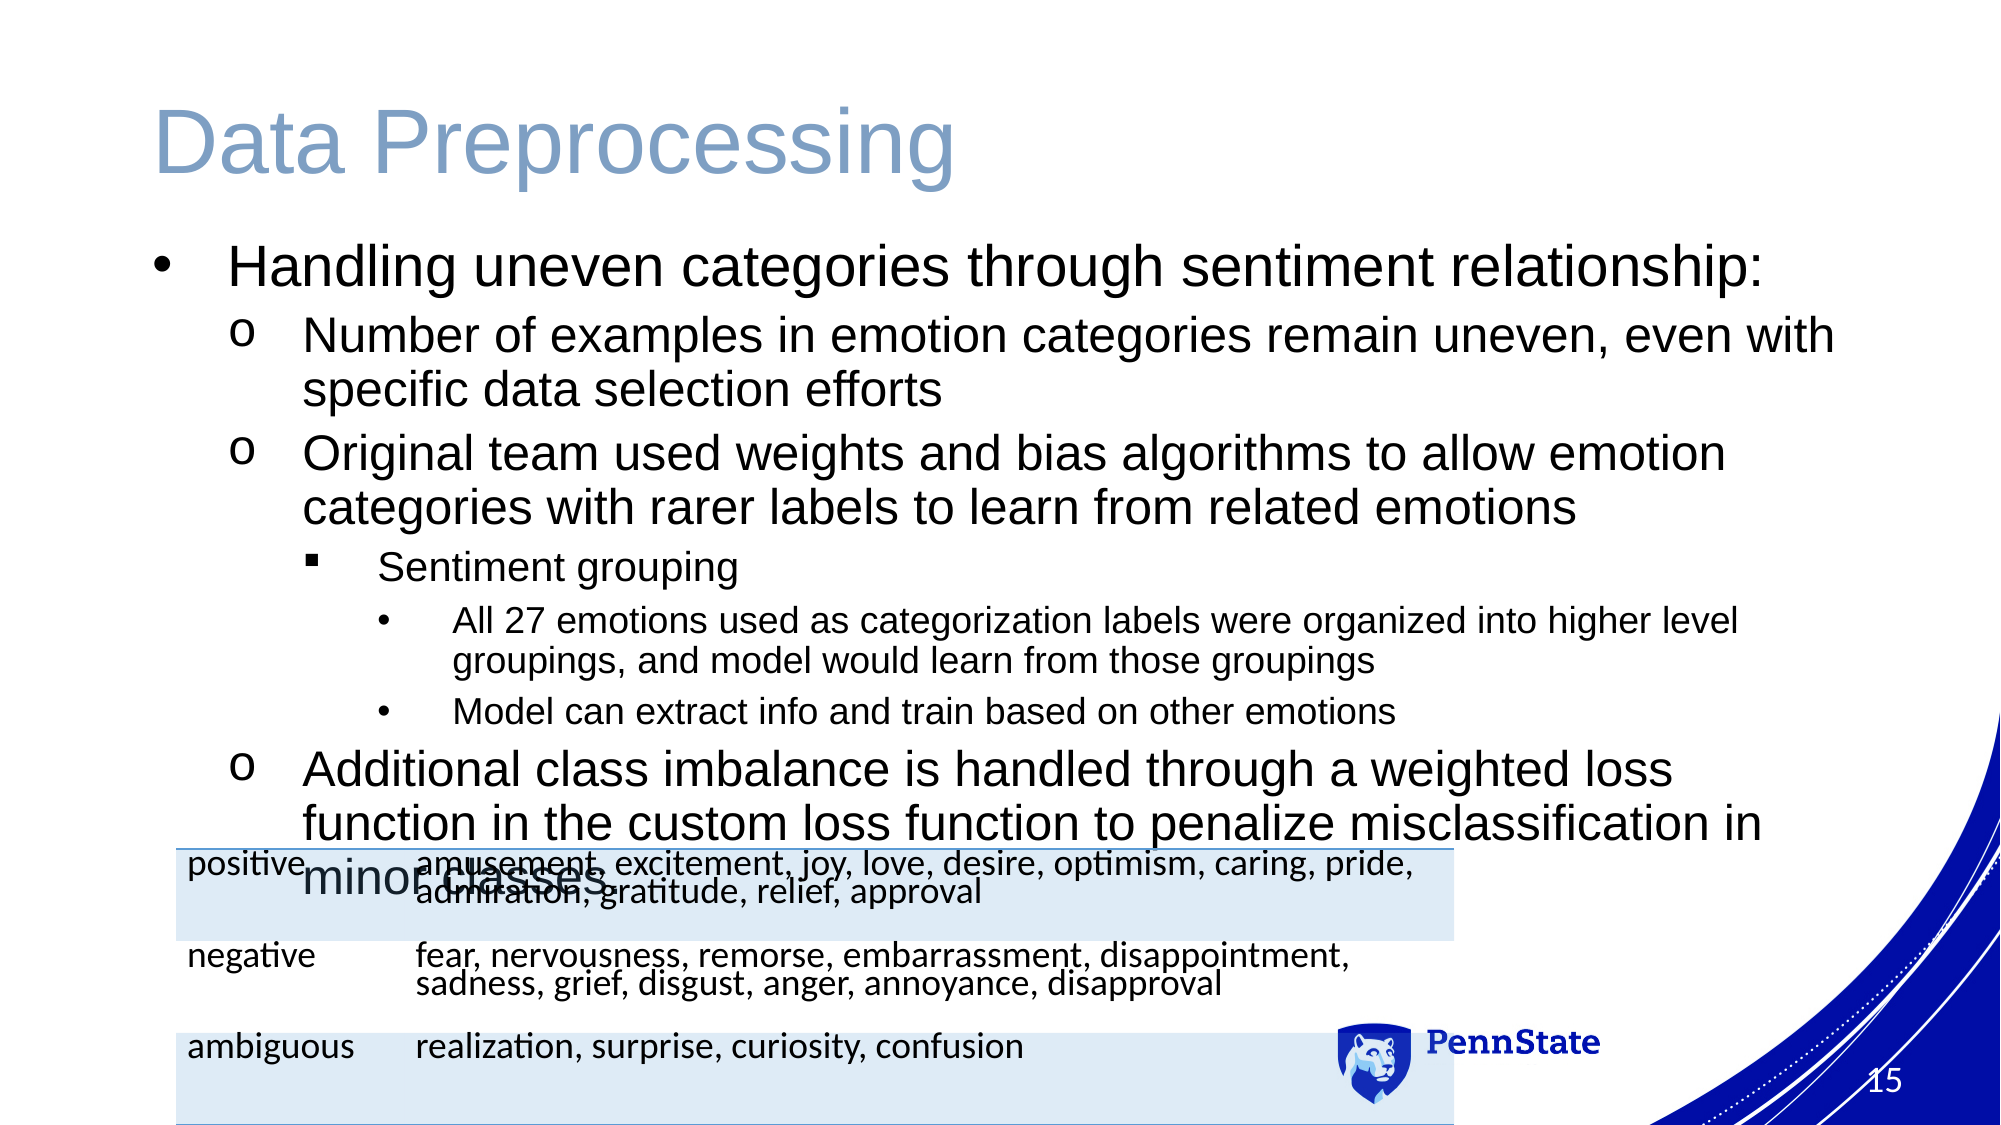

# Data Preprocessing
Handling uneven categories through sentiment relationship:
Number of examples in emotion categories remain uneven, even with specific data selection efforts
Original team used weights and bias algorithms to allow emotion categories with rarer labels to learn from related emotions
Sentiment grouping
All 27 emotions used as categorization labels were organized into higher level groupings, and model would learn from those groupings
Model can extract info and train based on other emotions
Additional class imbalance is handled through a weighted loss function in the custom loss function to penalize misclassification in minor classes.
| positive | amusement, excitement, joy, love, desire, optimism, caring, pride, admiration, gratitude, relief, approval |
| --- | --- |
| negative | fear, nervousness, remorse, embarrassment, disappointment, sadness, grief, disgust, anger, annoyance, disapproval |
| ambiguous | realization, surprise, curiosity, confusion |